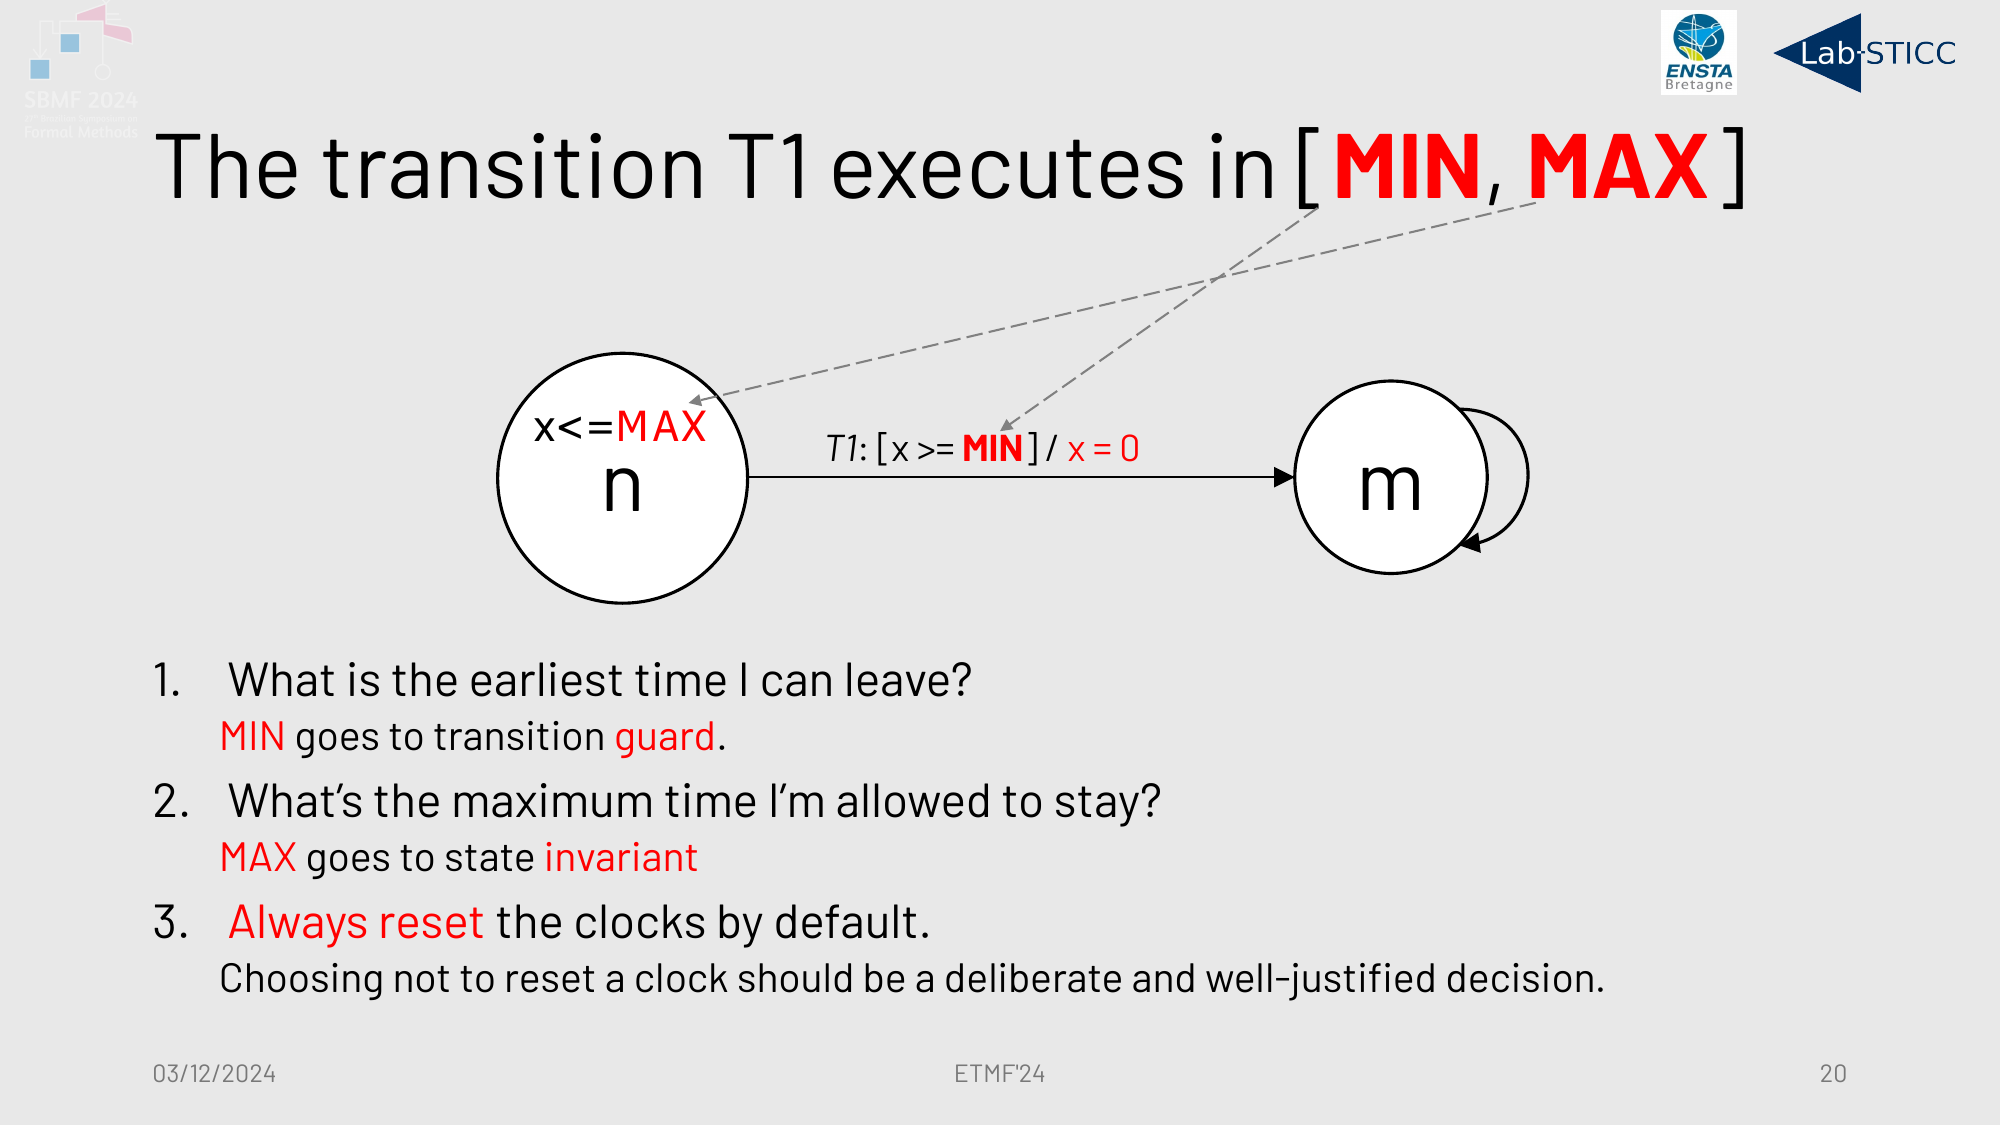

# The transition T1 executes in [MIN, MAX]
n
m
x<=MAX
T1: [x >= MIN] / x = 0

What is the earliest time I can leave?
MIN goes to transition guard.
What’s the maximum time I’m allowed to stay?
MAX goes to state invariant
Always reset the clocks by default.
Choosing not to reset a clock should be a deliberate and well-justified decision.
03/12/2024
ETMF'24
20